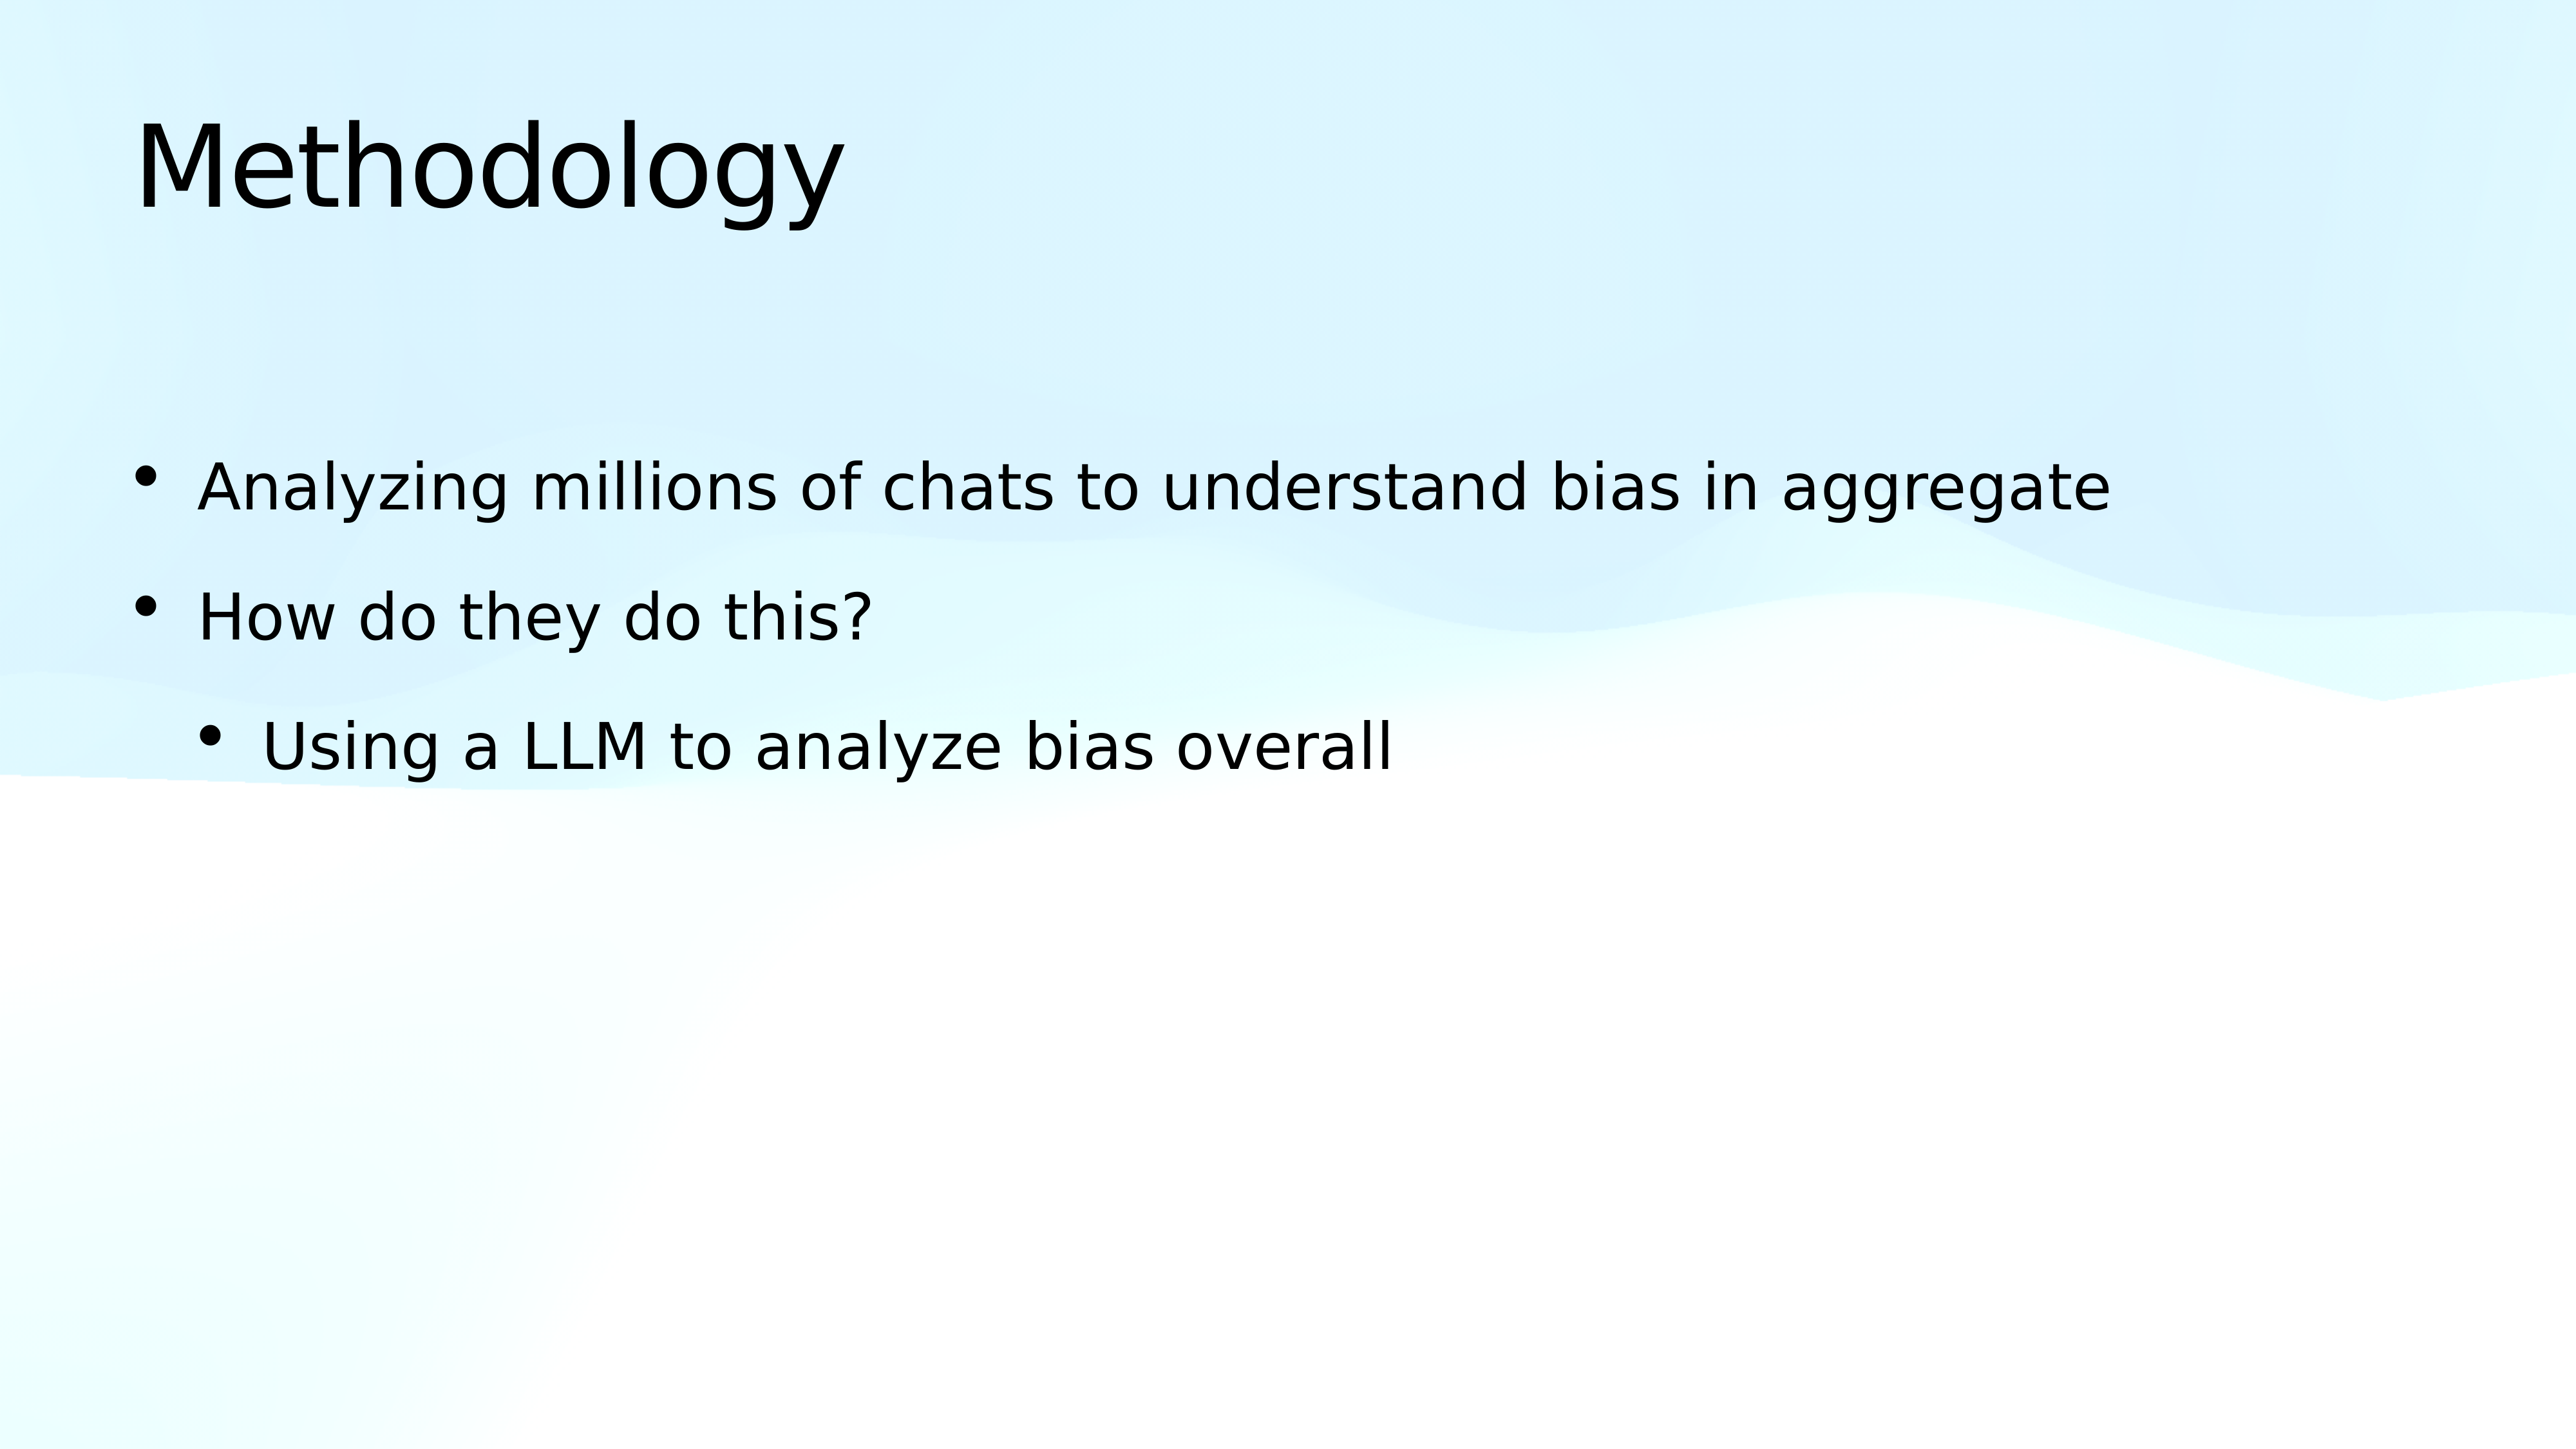

# Methodology

Analyzing millions of chats to understand bias in aggregate
How do they do this?
Using a LLM to analyze bias overall